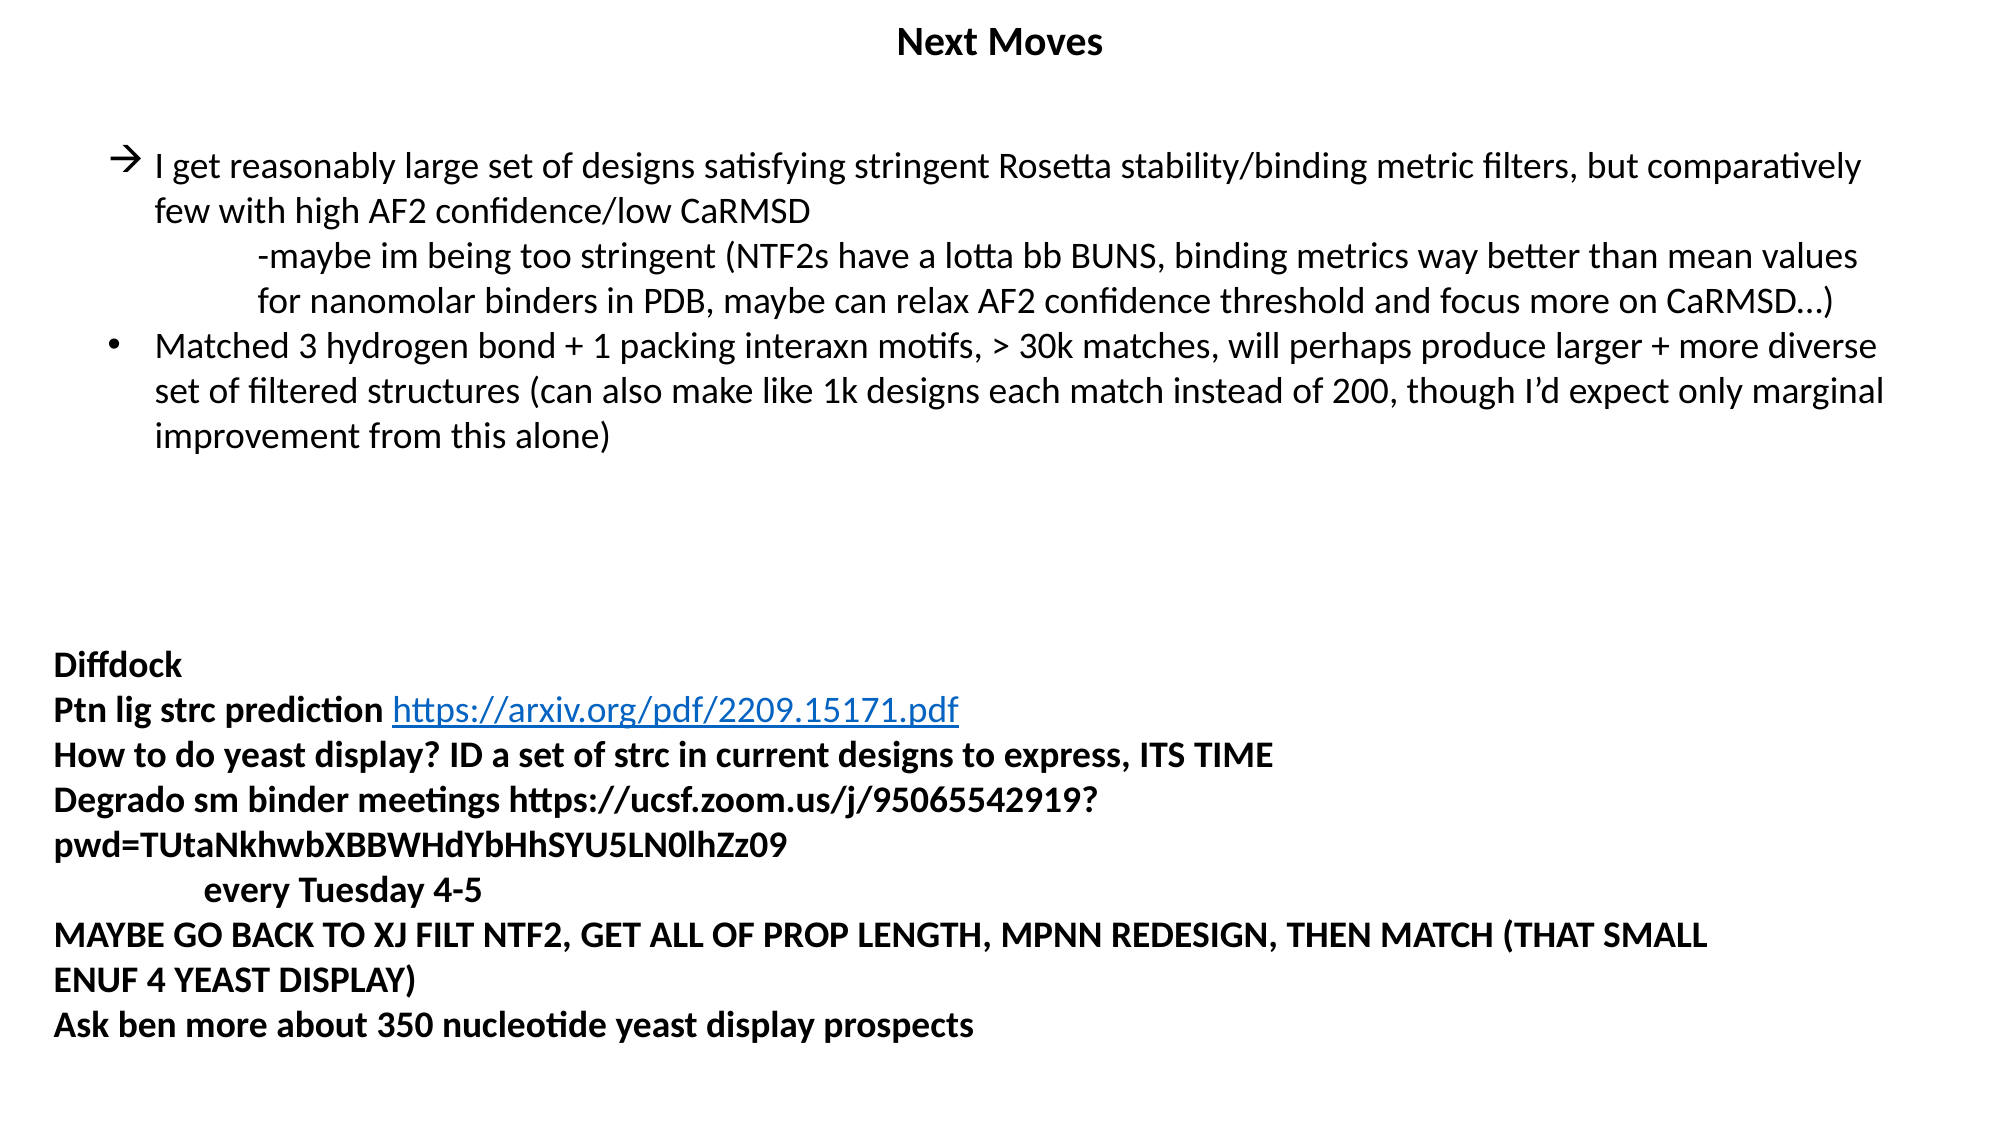

Next Moves
I get reasonably large set of designs satisfying stringent Rosetta stability/binding metric filters, but comparatively few with high AF2 confidence/low CaRMSD
	-maybe im being too stringent (NTF2s have a lotta bb BUNS, binding metrics way better than mean values 	for nanomolar binders in PDB, maybe can relax AF2 confidence threshold and focus more on CaRMSD…)
Matched 3 hydrogen bond + 1 packing interaxn motifs, > 30k matches, will perhaps produce larger + more diverse set of filtered structures (can also make like 1k designs each match instead of 200, though I’d expect only marginal improvement from this alone)
Diffdock
Ptn lig strc prediction https://arxiv.org/pdf/2209.15171.pdf
How to do yeast display? ID a set of strc in current designs to express, ITS TIME
Degrado sm binder meetings https://ucsf.zoom.us/j/95065542919?pwd=TUtaNkhwbXBBWHdYbHhSYU5LN0lhZz09
	every Tuesday 4-5
MAYBE GO BACK TO XJ FILT NTF2, GET ALL OF PROP LENGTH, MPNN REDESIGN, THEN MATCH (THAT SMALL ENUF 4 YEAST DISPLAY)
Ask ben more about 350 nucleotide yeast display prospects